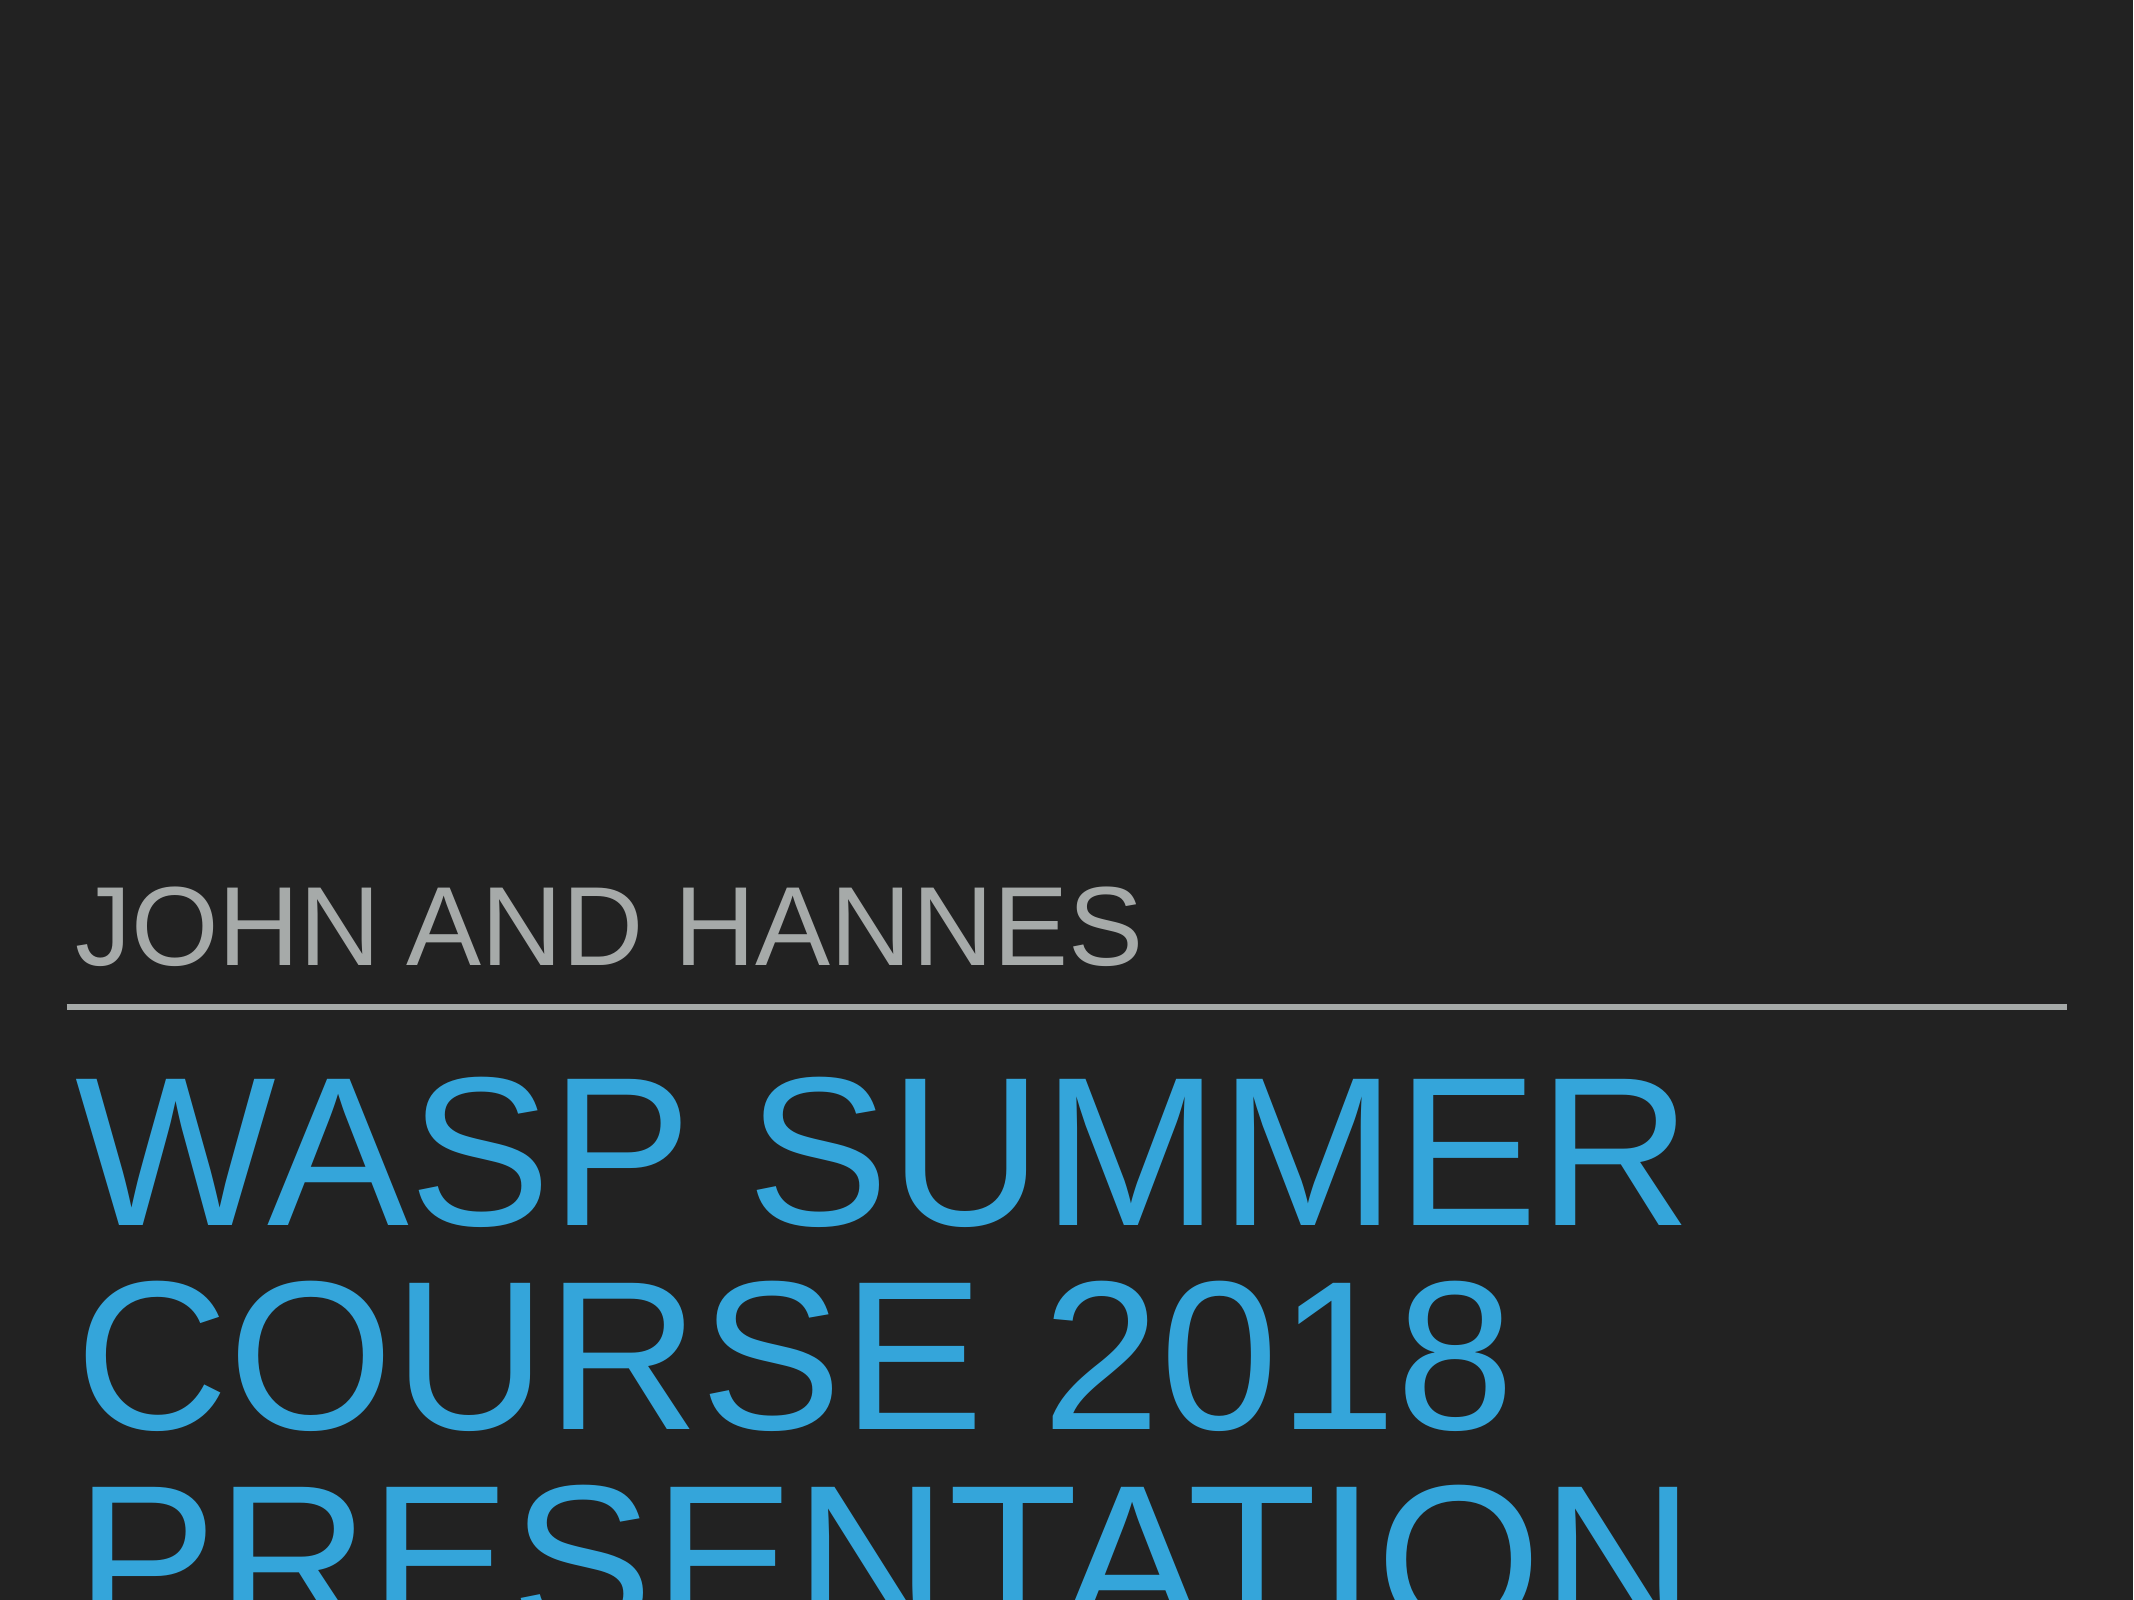

John and hannes
# wasp summer course 2018 presentation